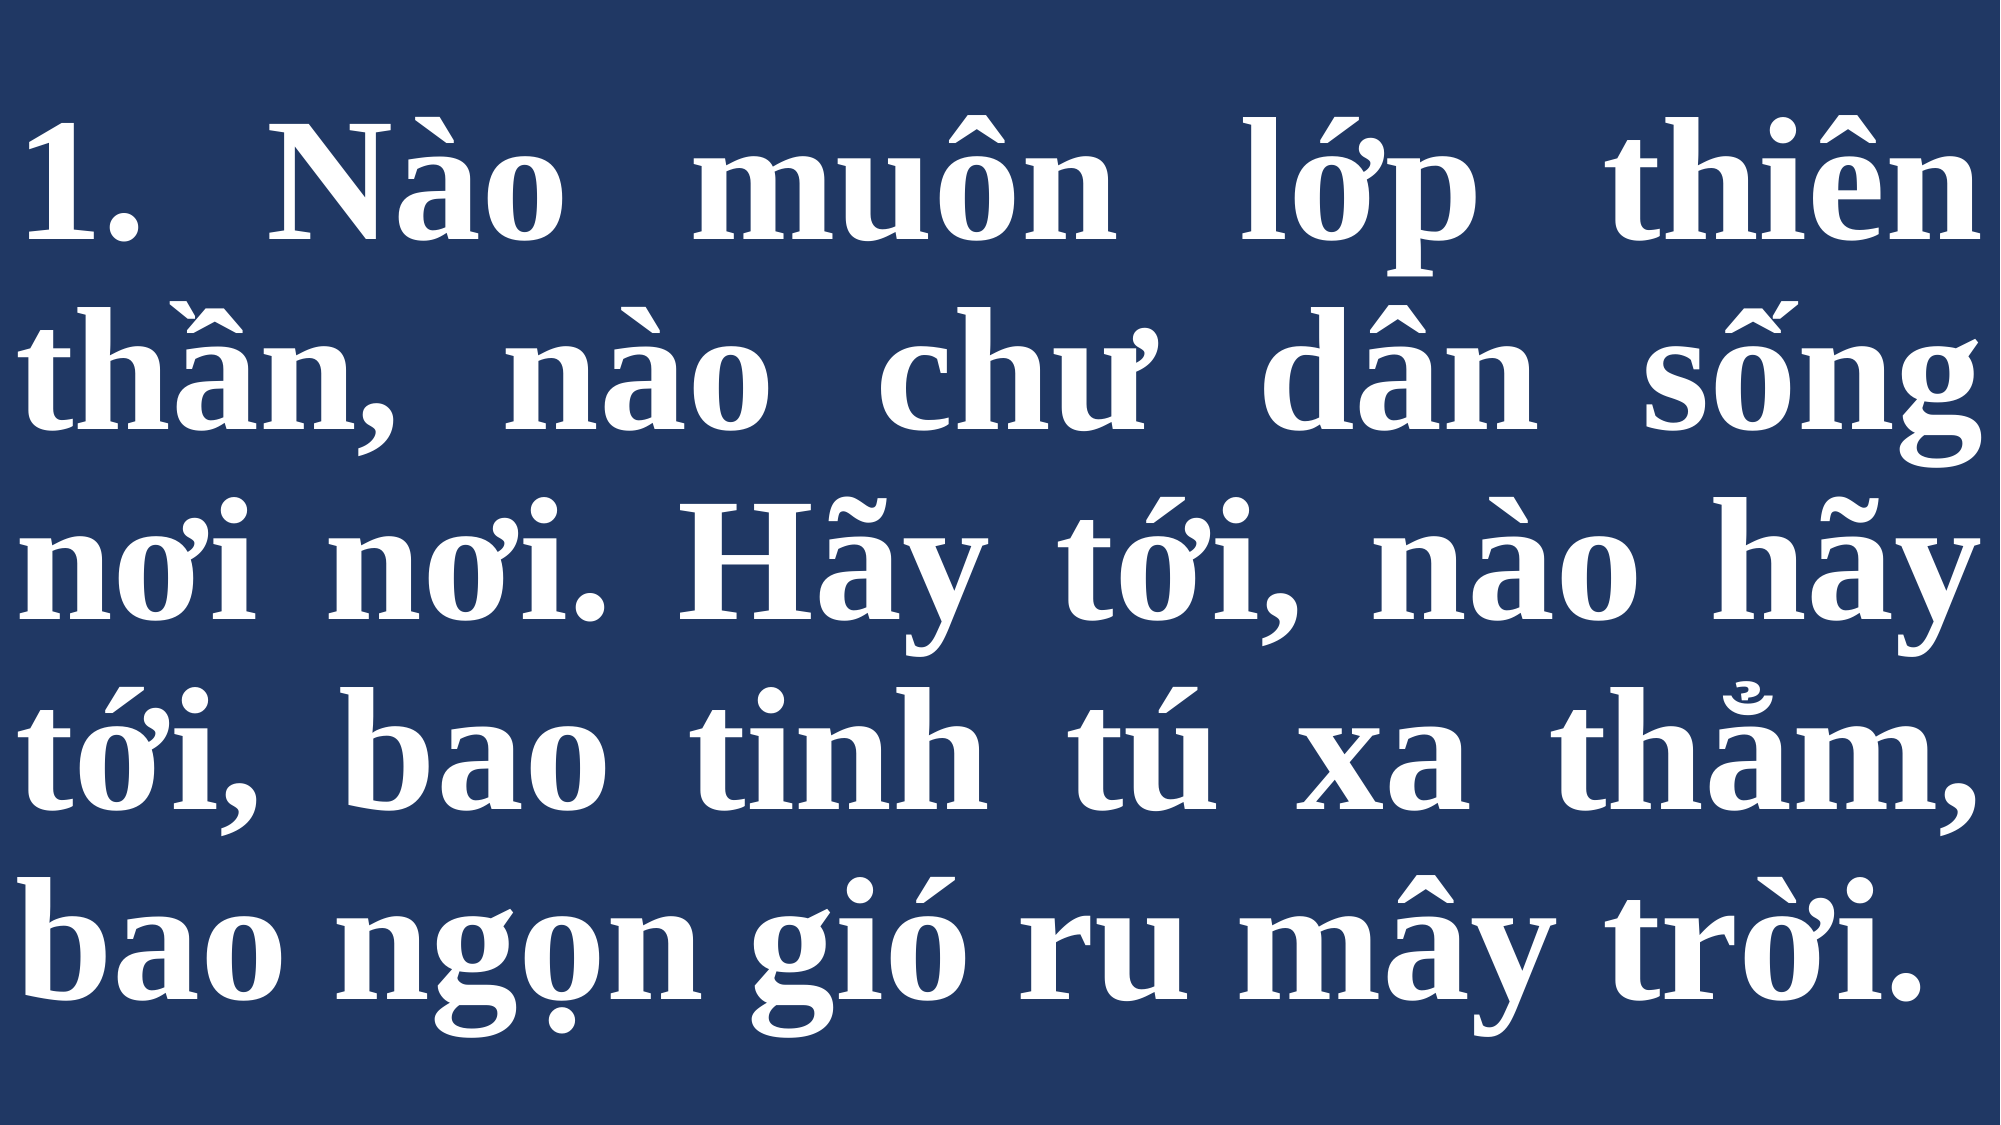

# 1. Nào muôn lớp thiên thần, nào chư dân sống nơi nơi. Hãy tới, nào hãy tới, bao tinh tú xa thẳm, bao ngọn gió ru mây trời.